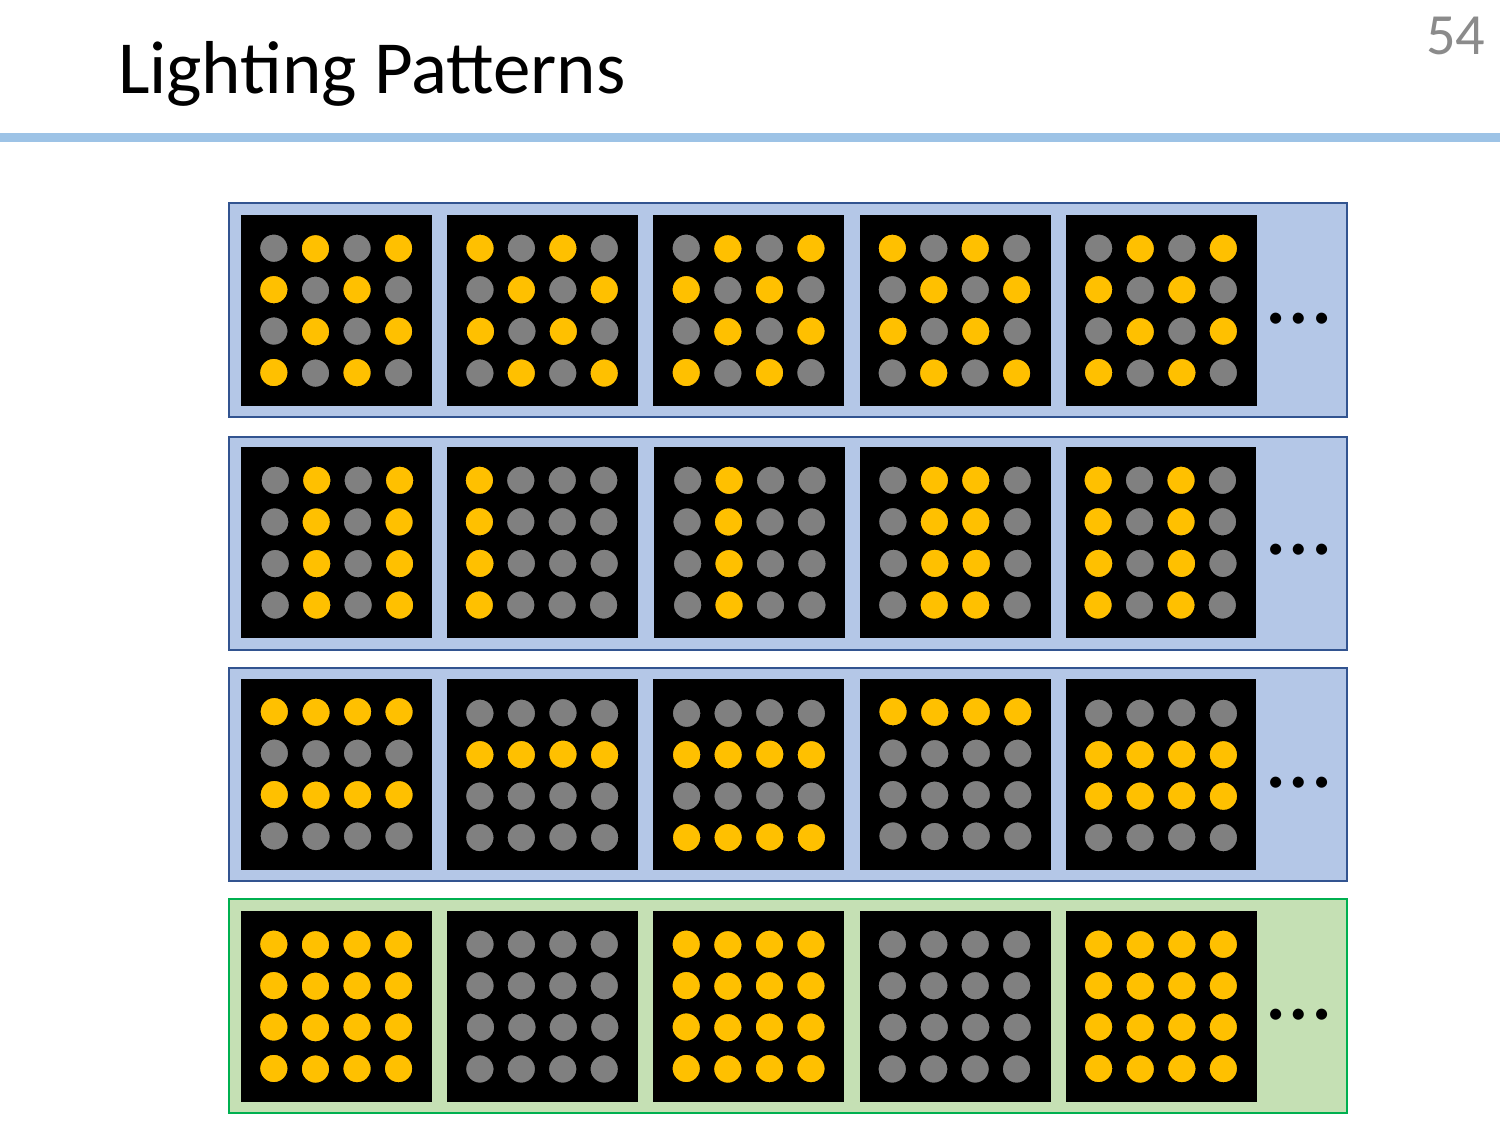

# Lighting Patterns
54

…

…

…

…